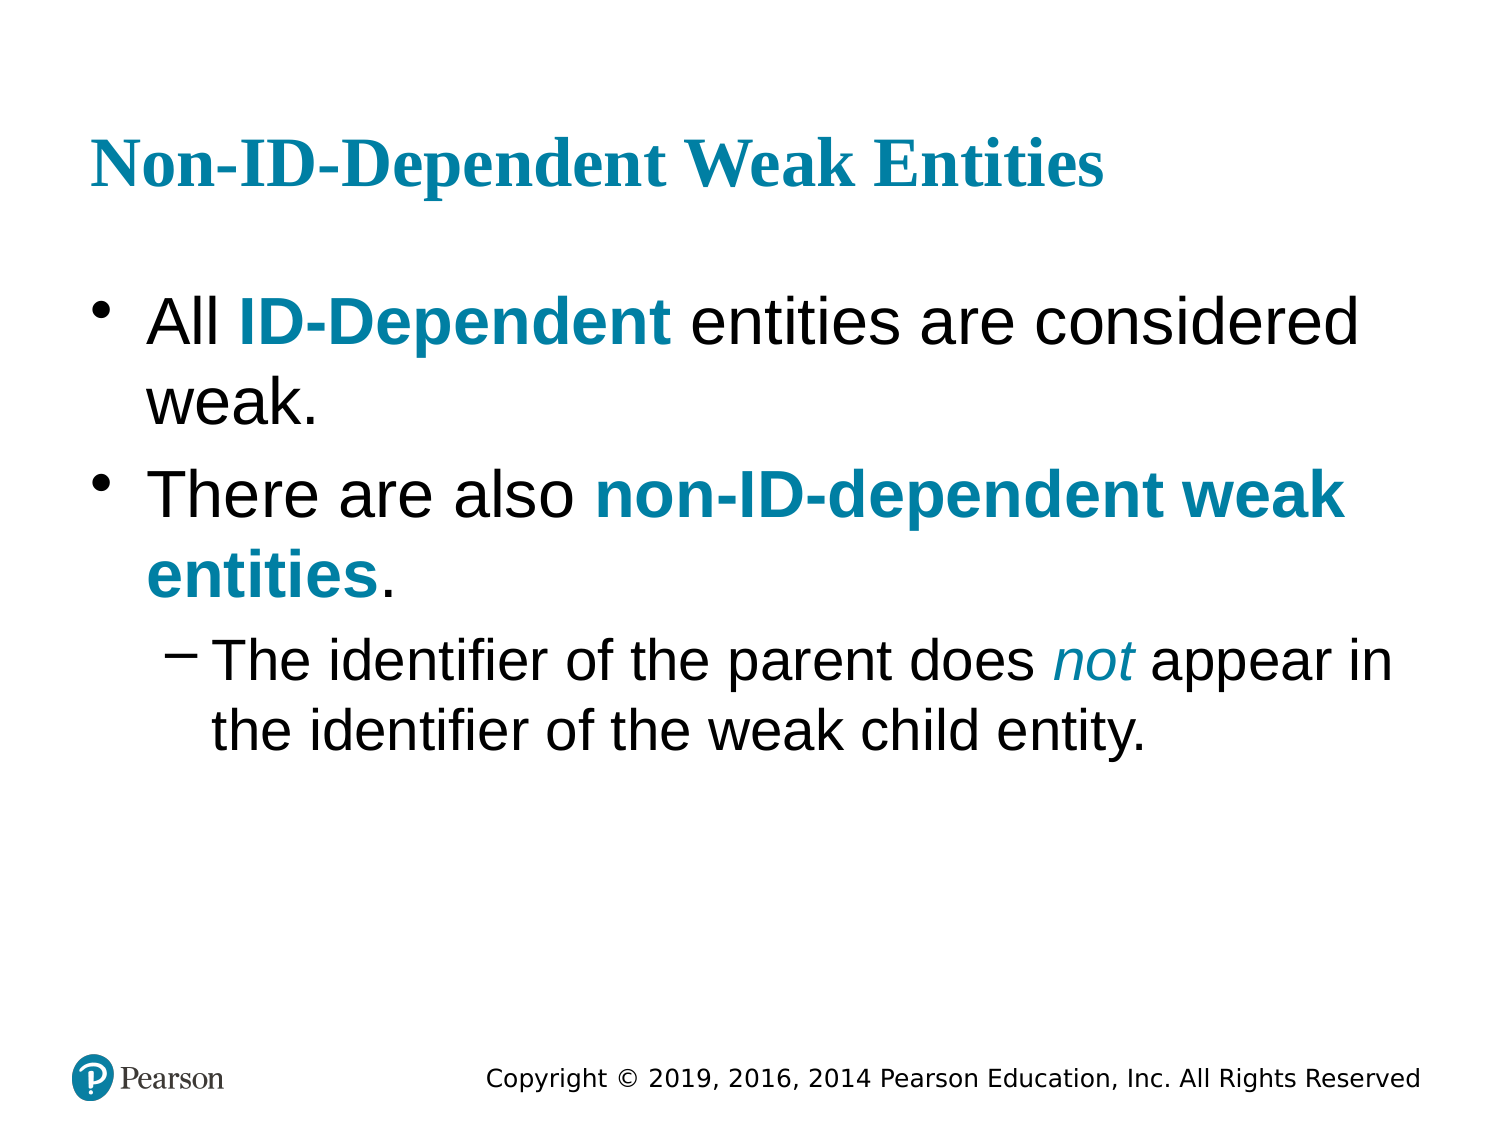

# Non-ID-Dependent Weak Entities
All ID-Dependent entities are considered weak.
There are also non-ID-dependent weak entities.
The identifier of the parent does not appear in the identifier of the weak child entity.